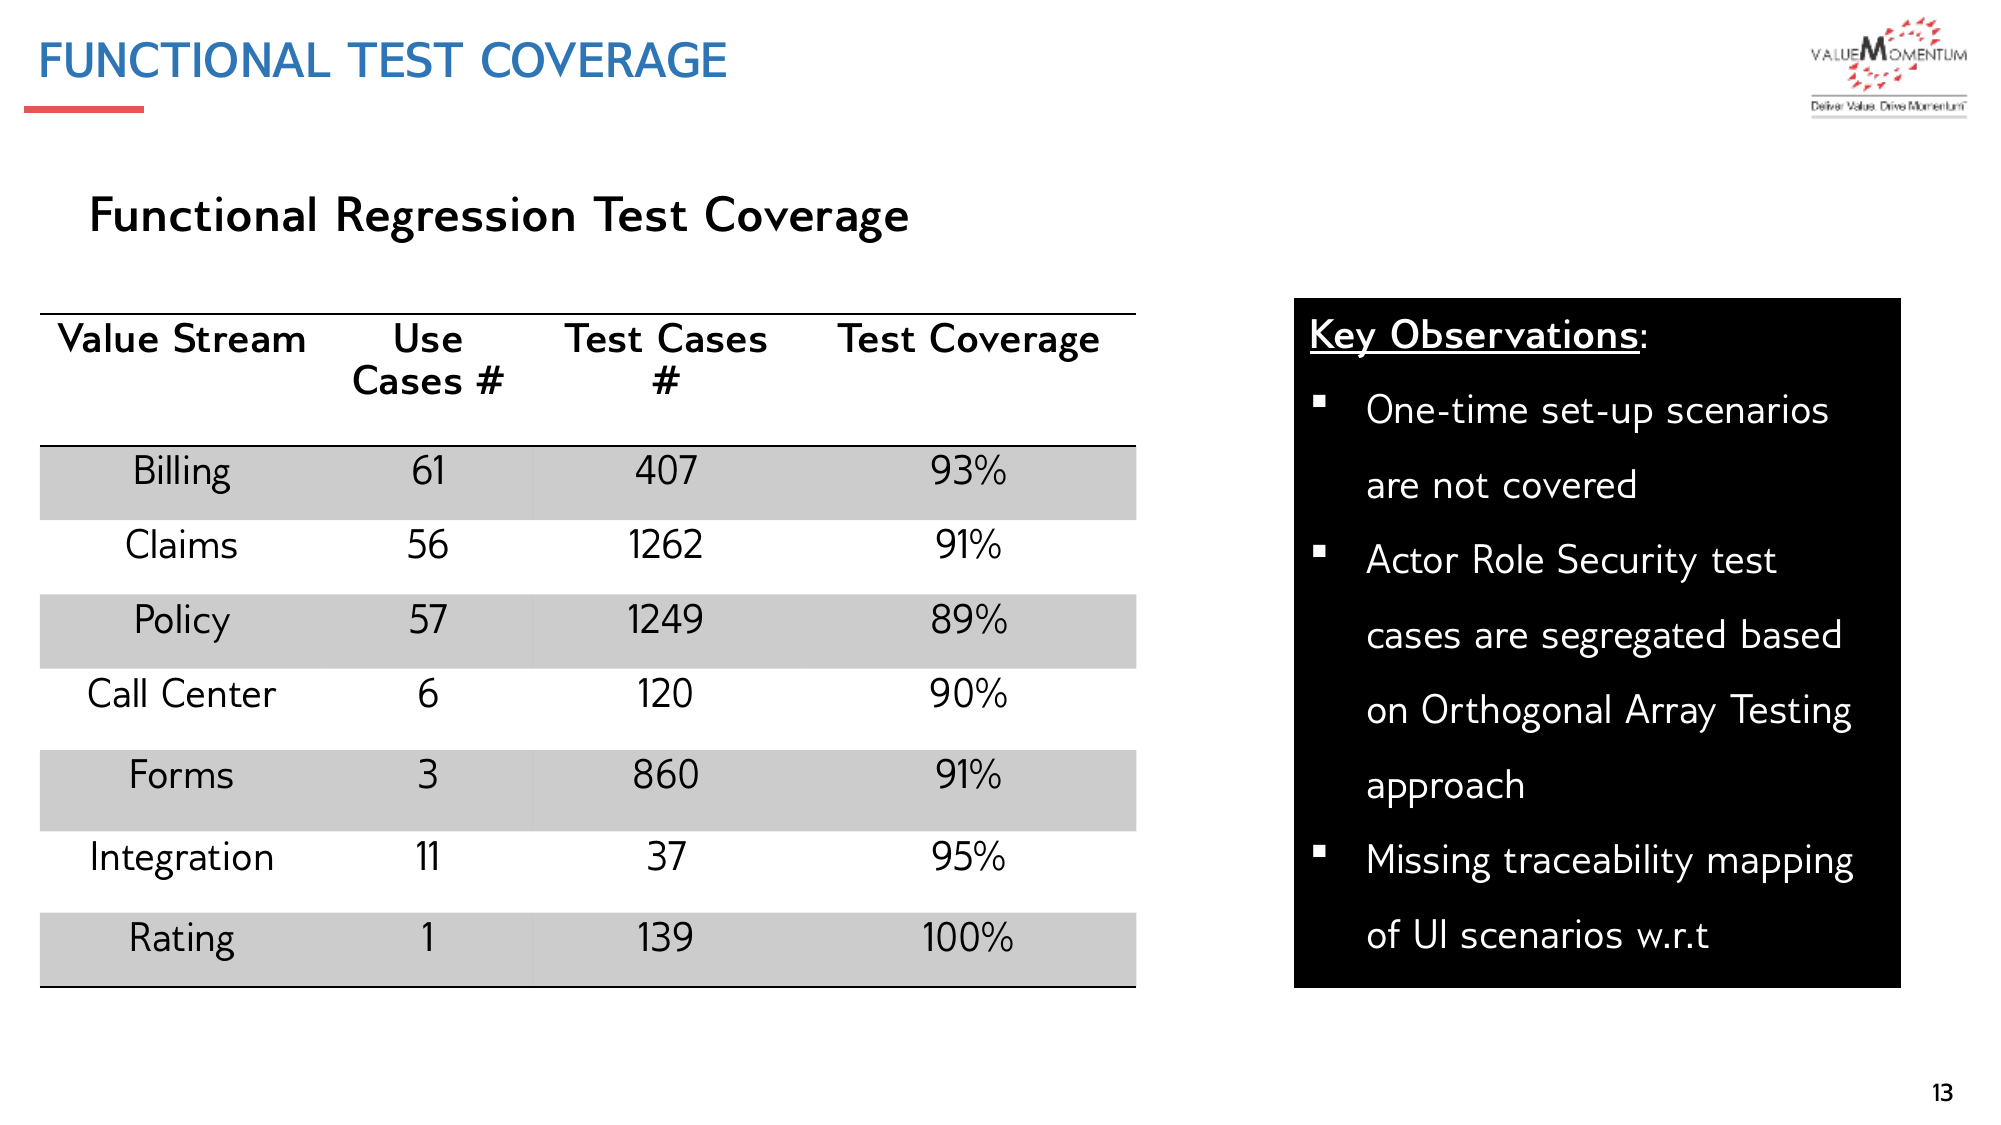

Functional Test Coverage
Functional Regression Test Coverage
Key Observations:
One-time set-up scenarios are not covered
Actor Role Security test cases are segregated based on Orthogonal Array Testing approach
Missing traceability mapping of UI scenarios w.r.t Regression

| Value Stream | Use Cases # | Test Cases # | Test Coverage |
| --- | --- | --- | --- |
| Billing | 61 | 407 | 93% |
| Claims | 56 | 1262 | 91% |
| Policy | 57 | 1249 | 89% |
| Call Center | 6 | 120 | 90% |
| Forms | 3 | 860 | 91% |
| Integration | 11 | 37 | 95% |
| Rating | 1 | 139 | 100% |